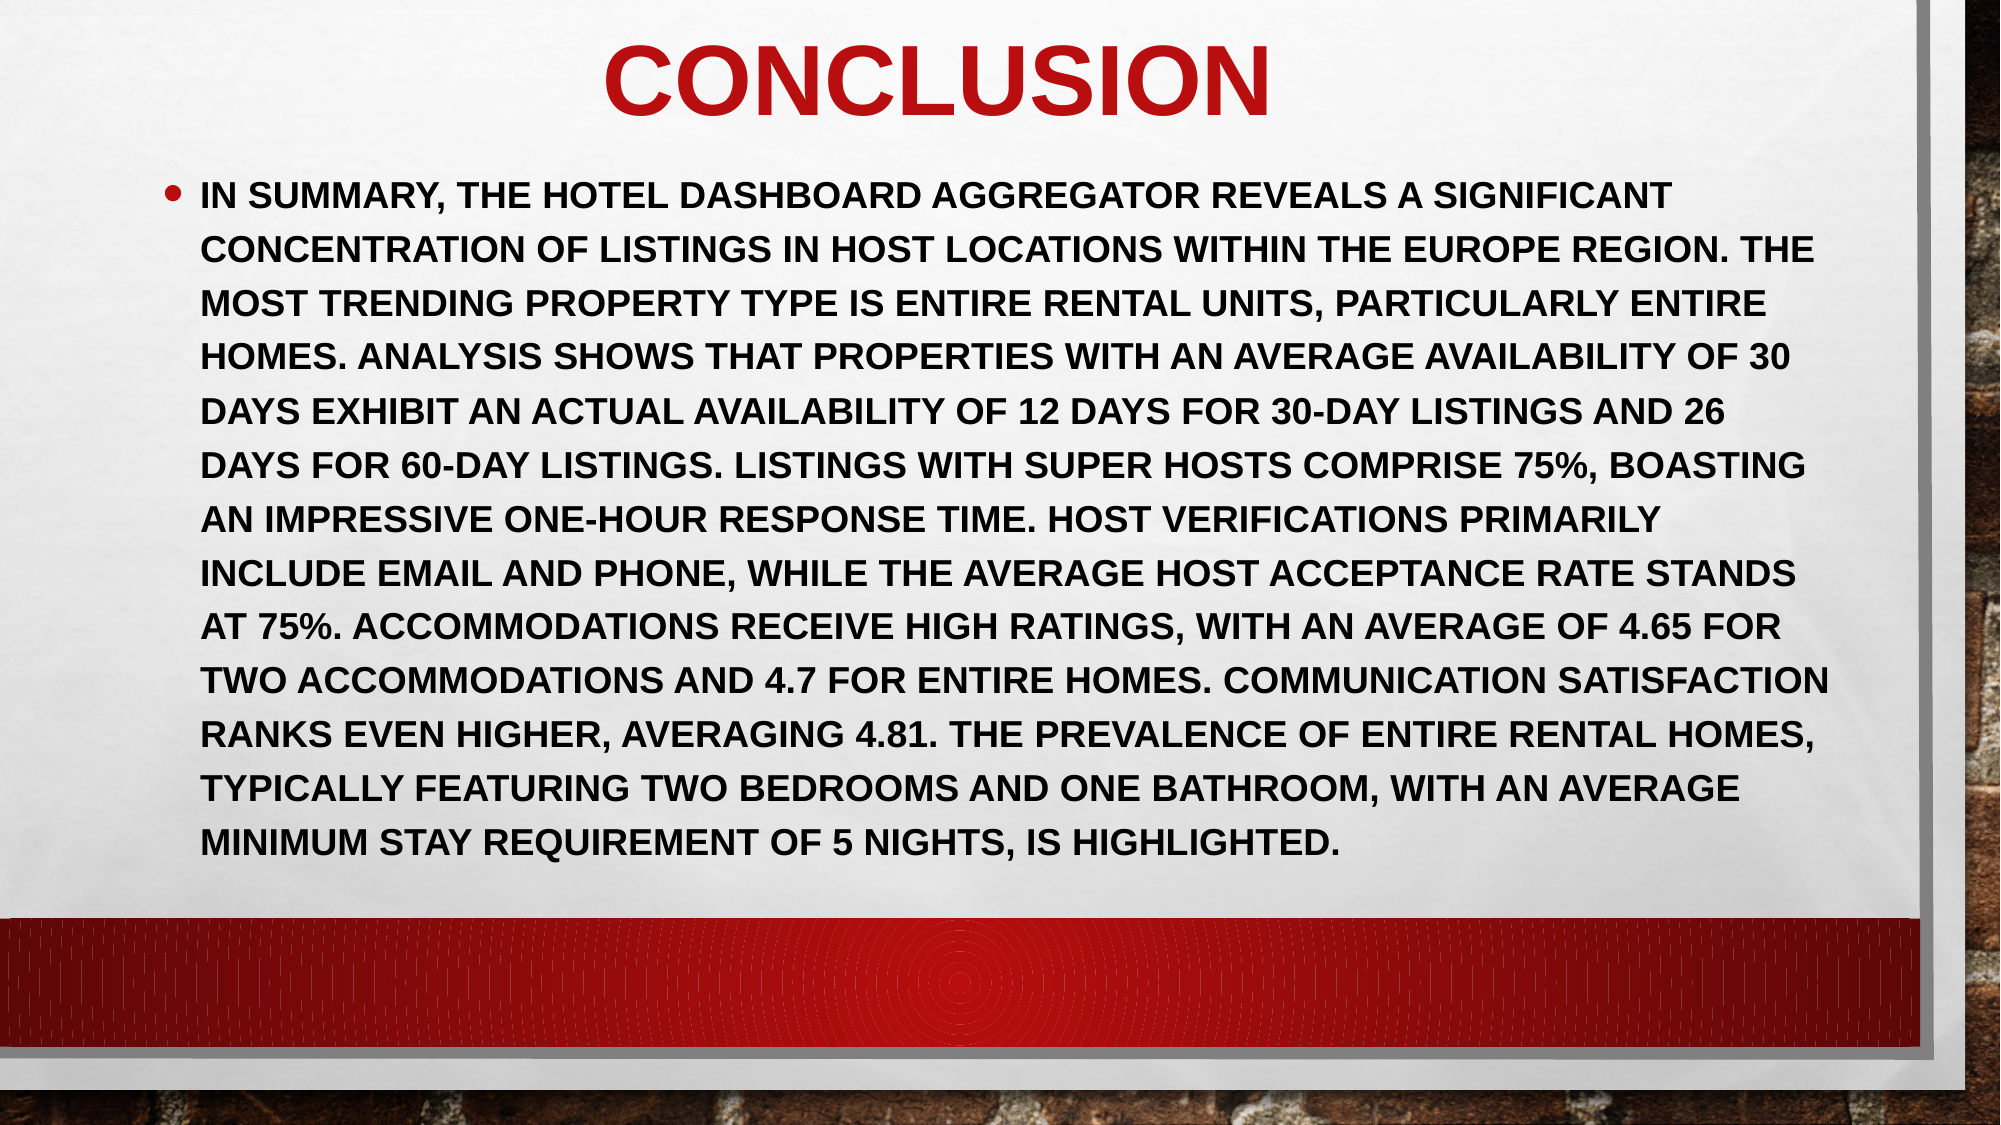

# Conclusion
In summary, the Hotel Dashboard Aggregator reveals a significant concentration of listings in host locations within the Europe region. The most trending property type is entire rental units, particularly entire homes. Analysis shows that properties with an average availability of 30 days exhibit an actual availability of 12 days for 30-day listings and 26 days for 60-day listings. Listings with super hosts comprise 75%, boasting an impressive one-hour response time. Host verifications primarily include email and phone, while the average host acceptance rate stands at 75%. Accommodations receive high ratings, with an average of 4.65 for two accommodations and 4.7 for entire homes. Communication satisfaction ranks even higher, averaging 4.81. The prevalence of entire rental homes, typically featuring two bedrooms and one bathroom, with an average minimum stay requirement of 5 nights, is highlighted.